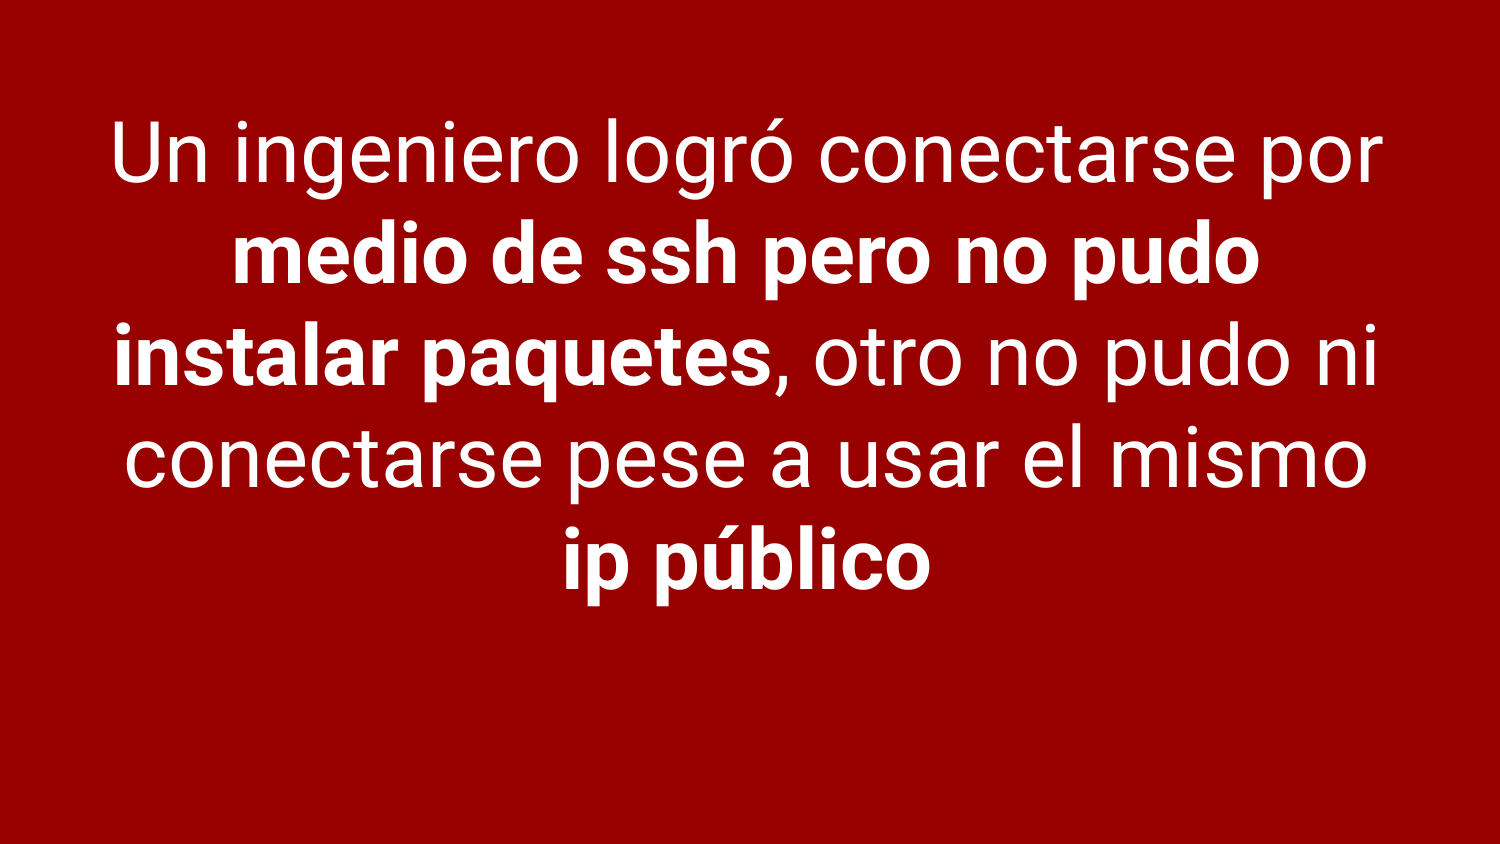

# Un ingeniero logró conectarse por medio de ssh pero no pudo instalar paquetes, otro no pudo ni conectarse pese a usar el mismo ip público